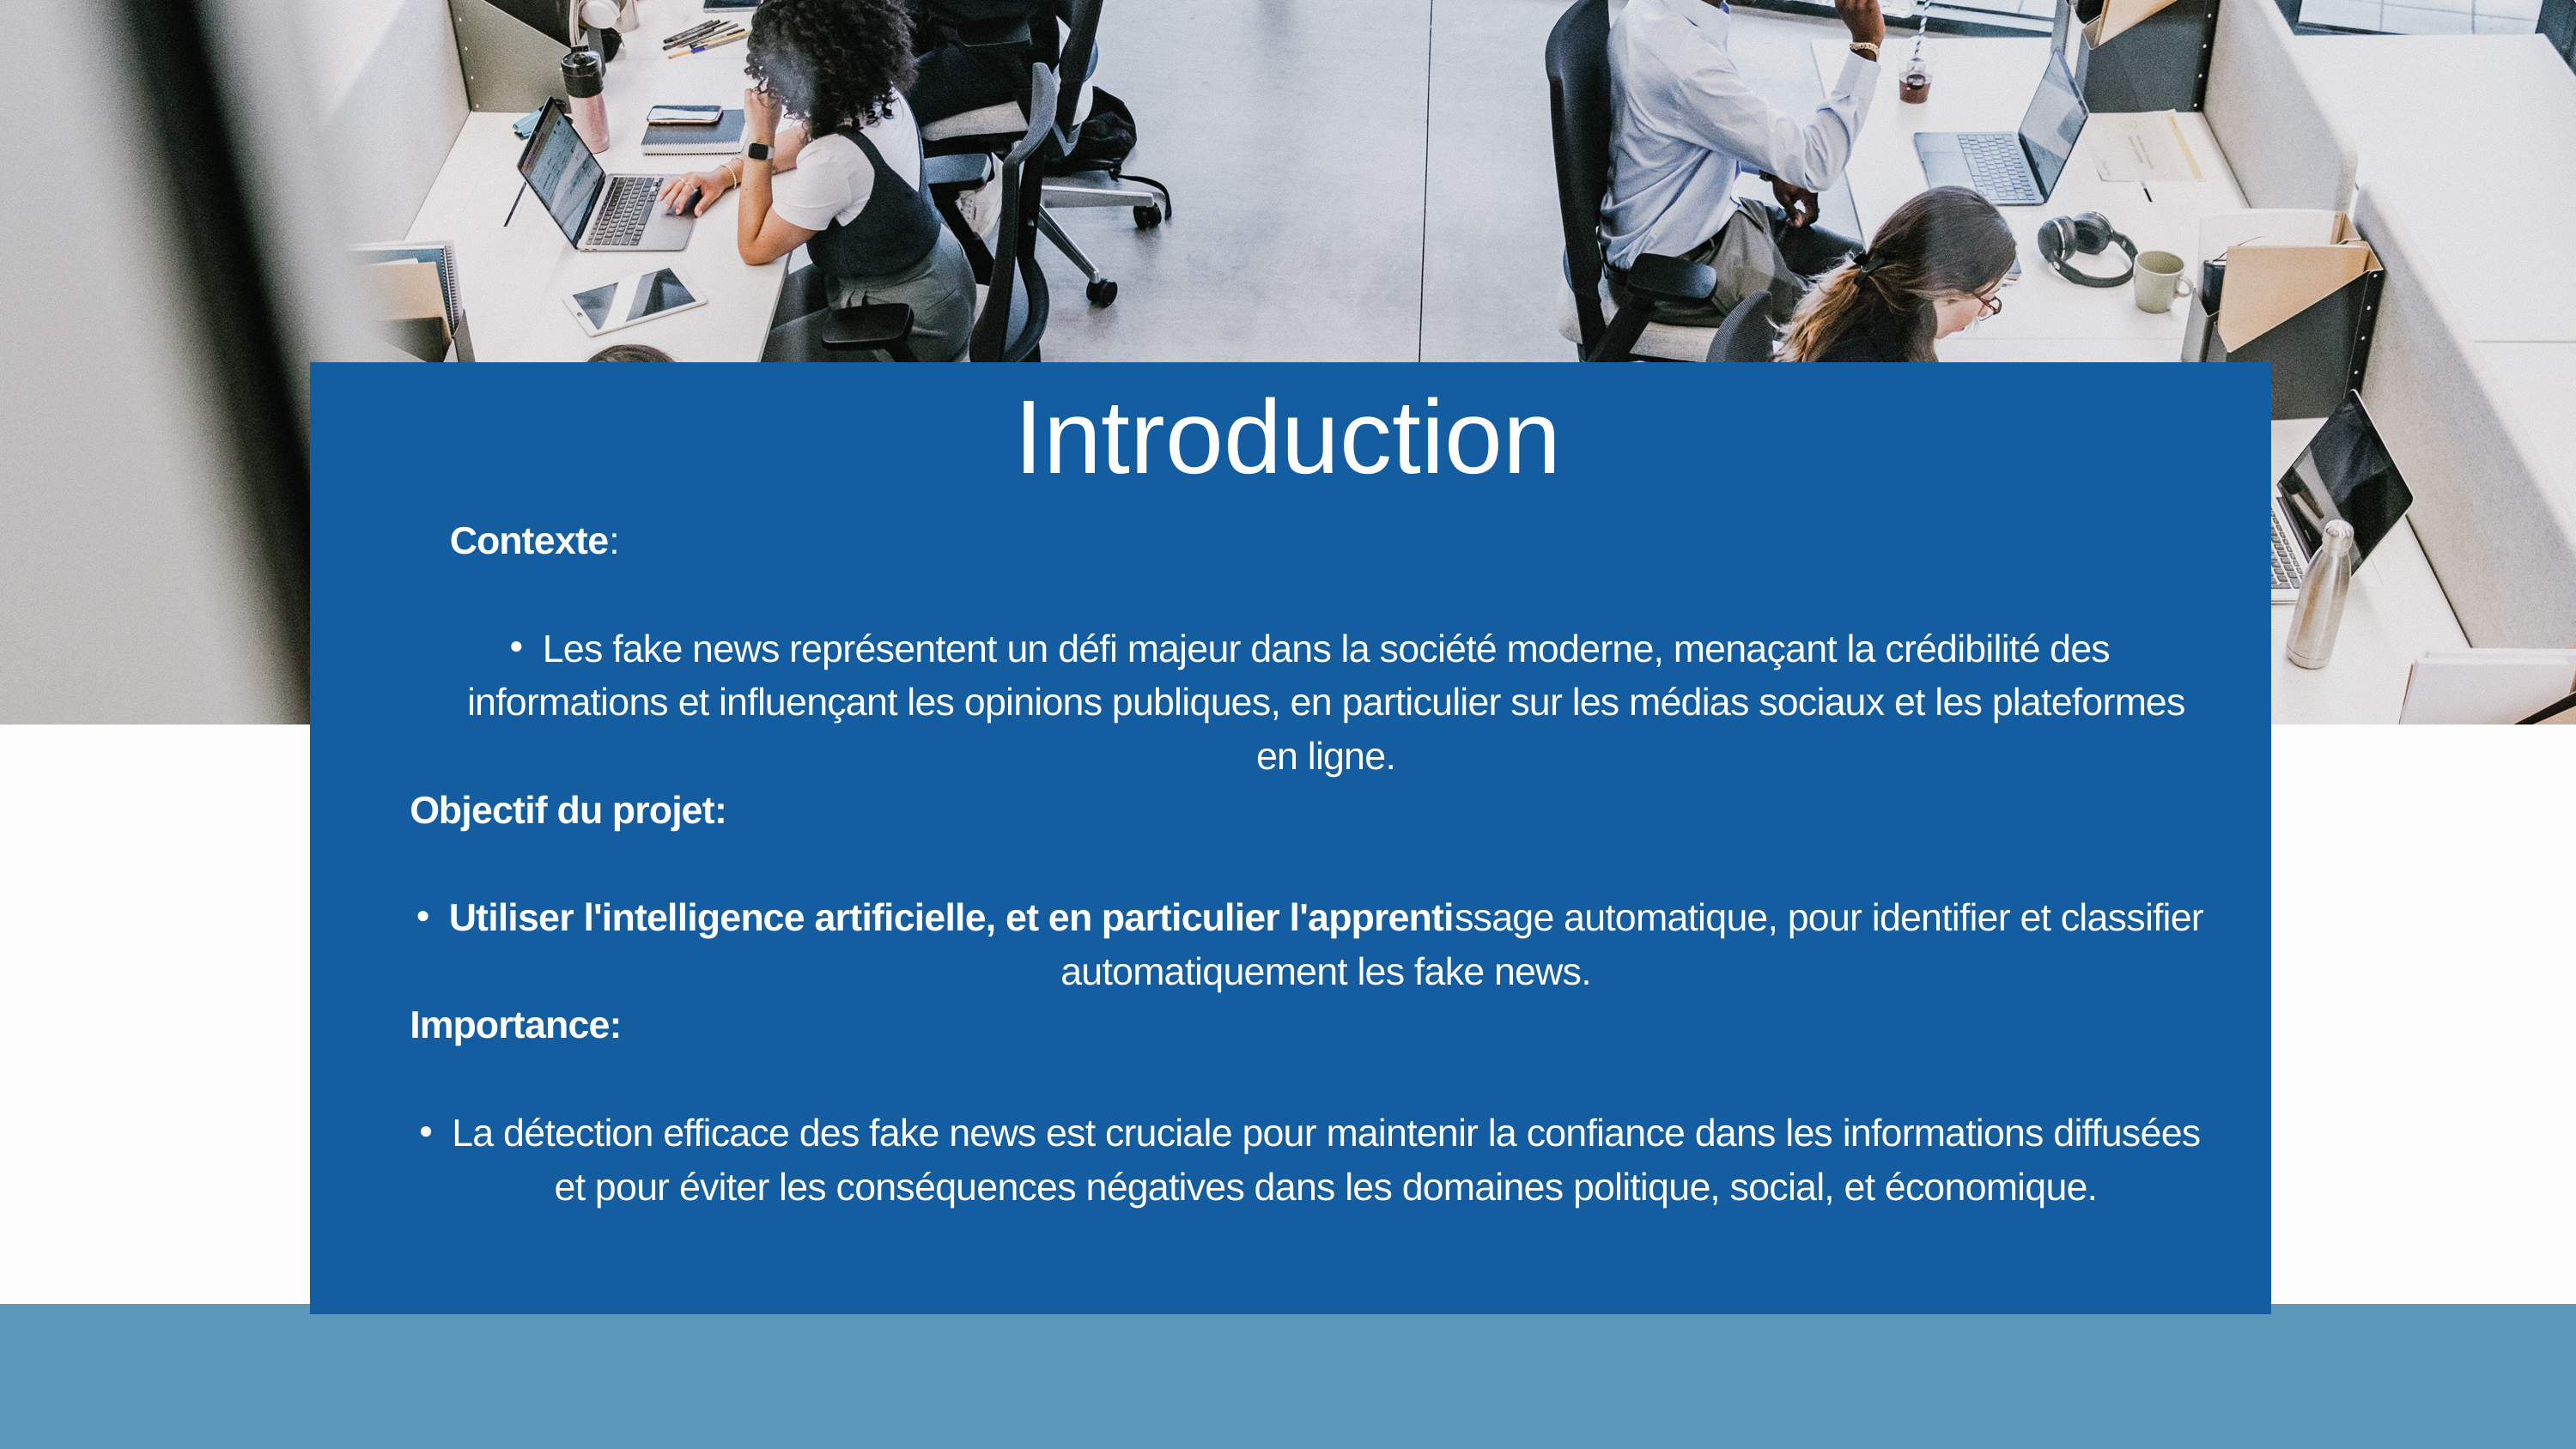

Introduction

       Contexte:

Les fake news représentent un défi majeur dans la société moderne, menaçant la crédibilité des informations et influençant les opinions publiques, en particulier sur les médias sociaux et les plateformes en ligne.
   Objectif du projet:

Utiliser l'intelligence artificielle, et en particulier l'apprentissage automatique, pour identifier et classifier automatiquement les fake news.
   Importance:

La détection efficace des fake news est cruciale pour maintenir la confiance dans les informations diffusées et pour éviter les conséquences négatives dans les domaines politique, social, et économique.